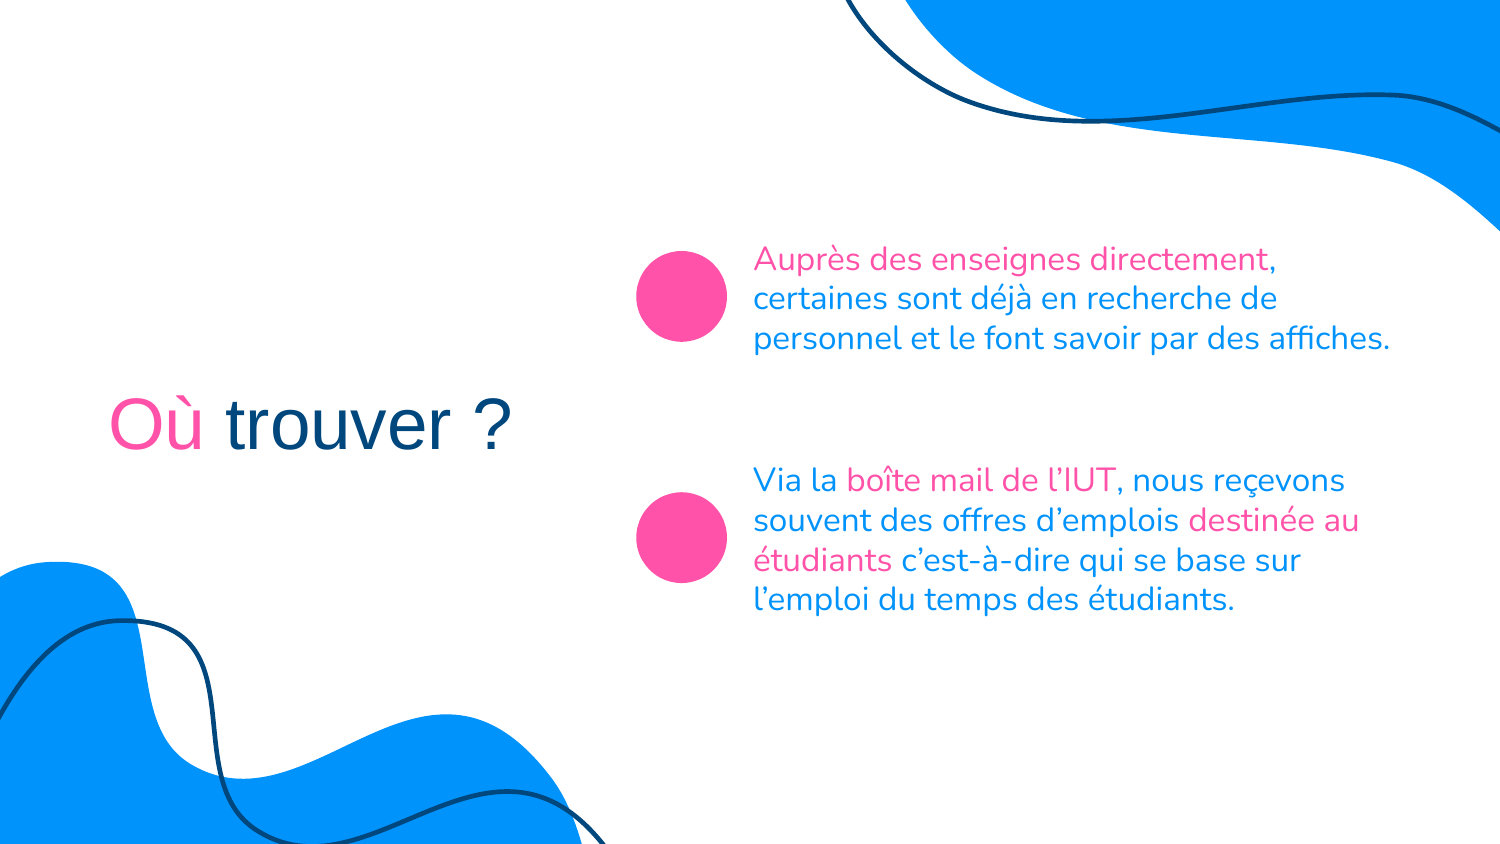

Auprès des enseignes directement, certaines sont déjà en recherche de personnel et le font savoir par des affiches.

Où trouver ?
Via la boîte mail de l’IUT, nous reçevons souvent des offres d’emplois destinée au étudiants c’est-à-dire qui se base sur l’emploi du temps des étudiants.